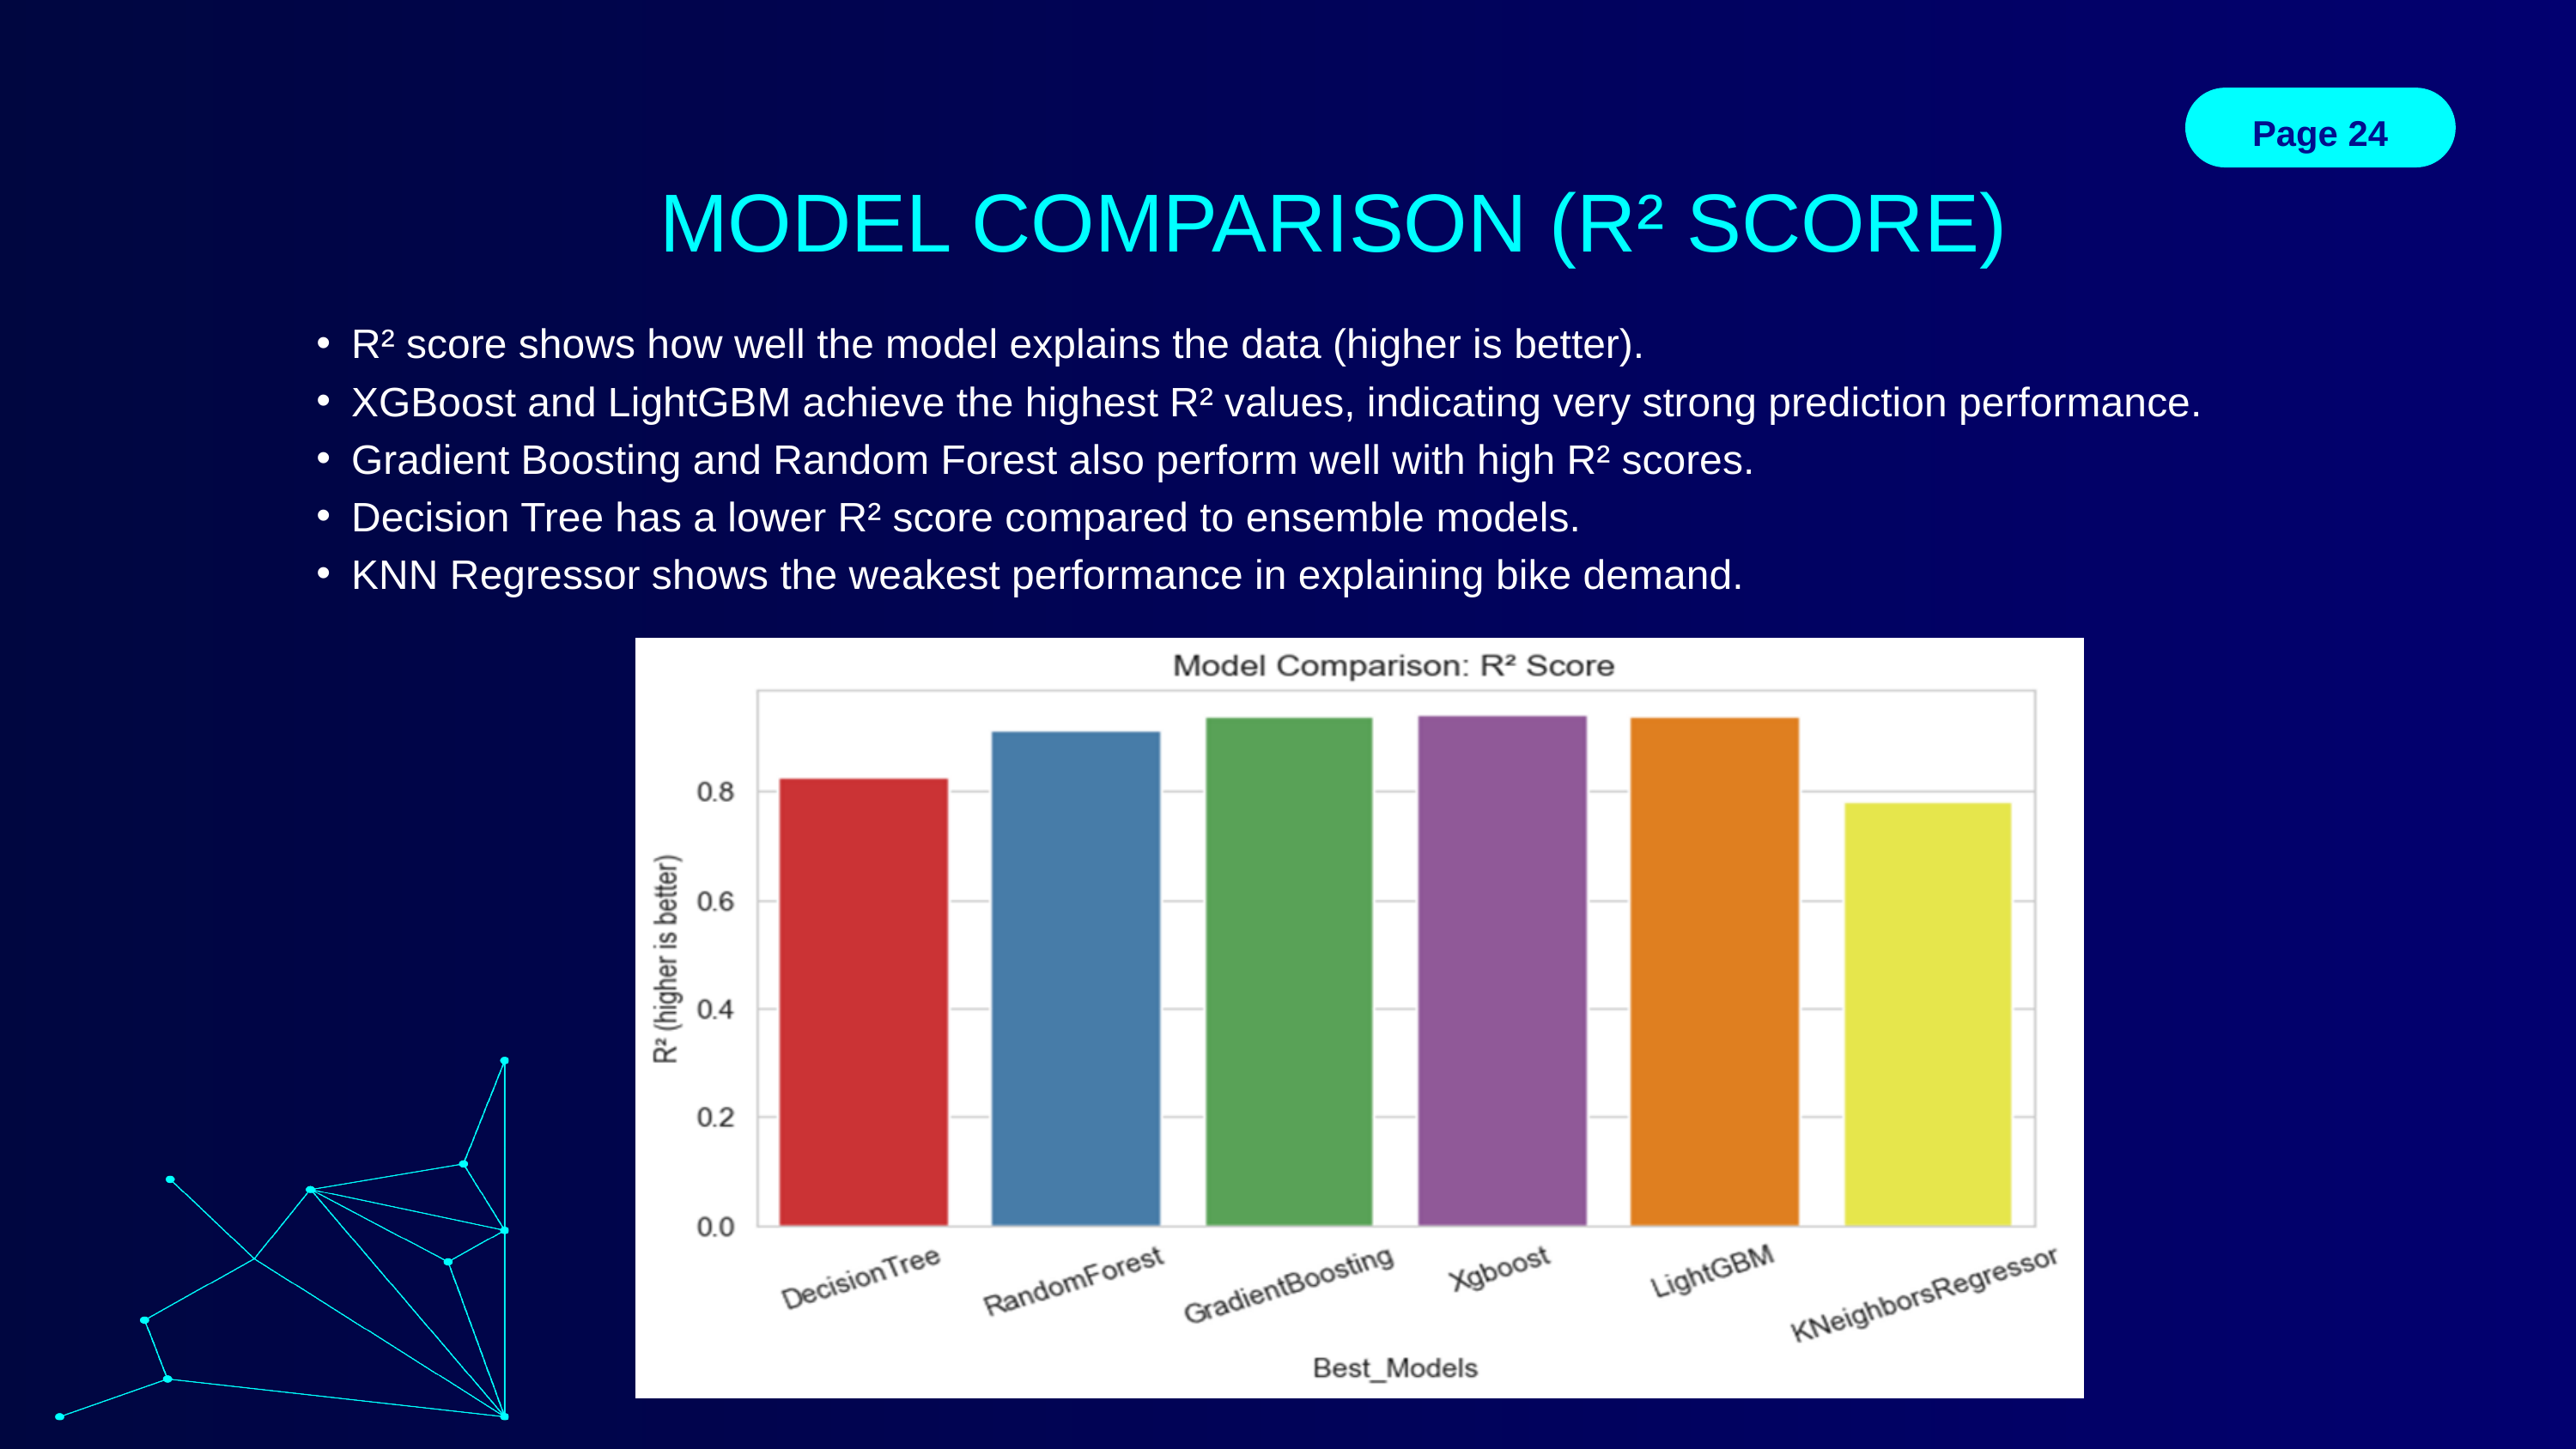

Page 24
MODEL COMPARISON (R² SCORE)
R² score shows how well the model explains the data (higher is better).
XGBoost and LightGBM achieve the highest R² values, indicating very strong prediction performance.
Gradient Boosting and Random Forest also perform well with high R² scores.
Decision Tree has a lower R² score compared to ensemble models.
KNN Regressor shows the weakest performance in explaining bike demand.